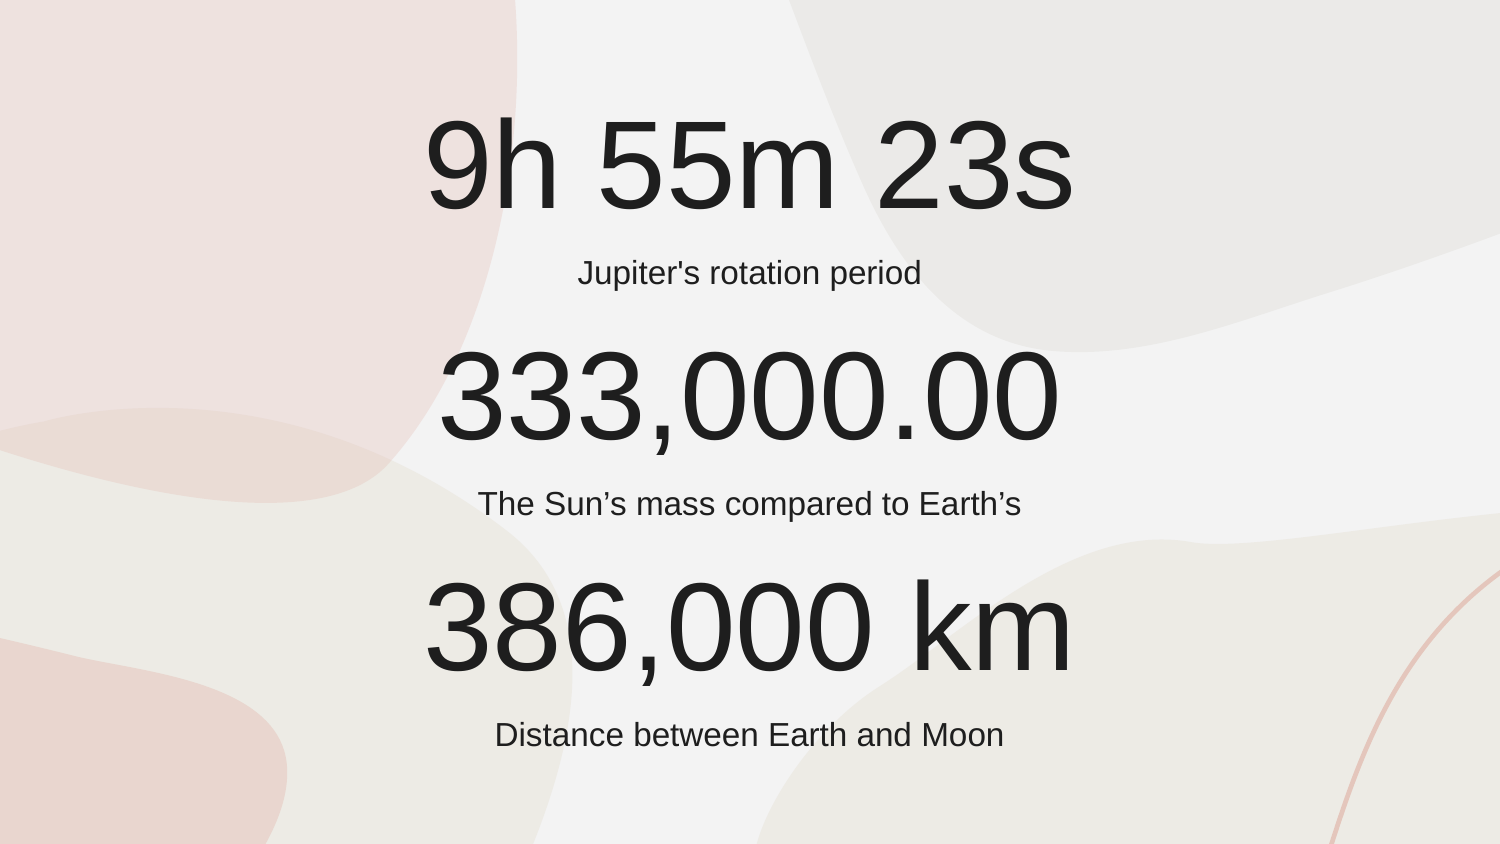

# 9h 55m 23s
Jupiter's rotation period
333,000.00
The Sun’s mass compared to Earth’s
386,000 km
Distance between Earth and Moon